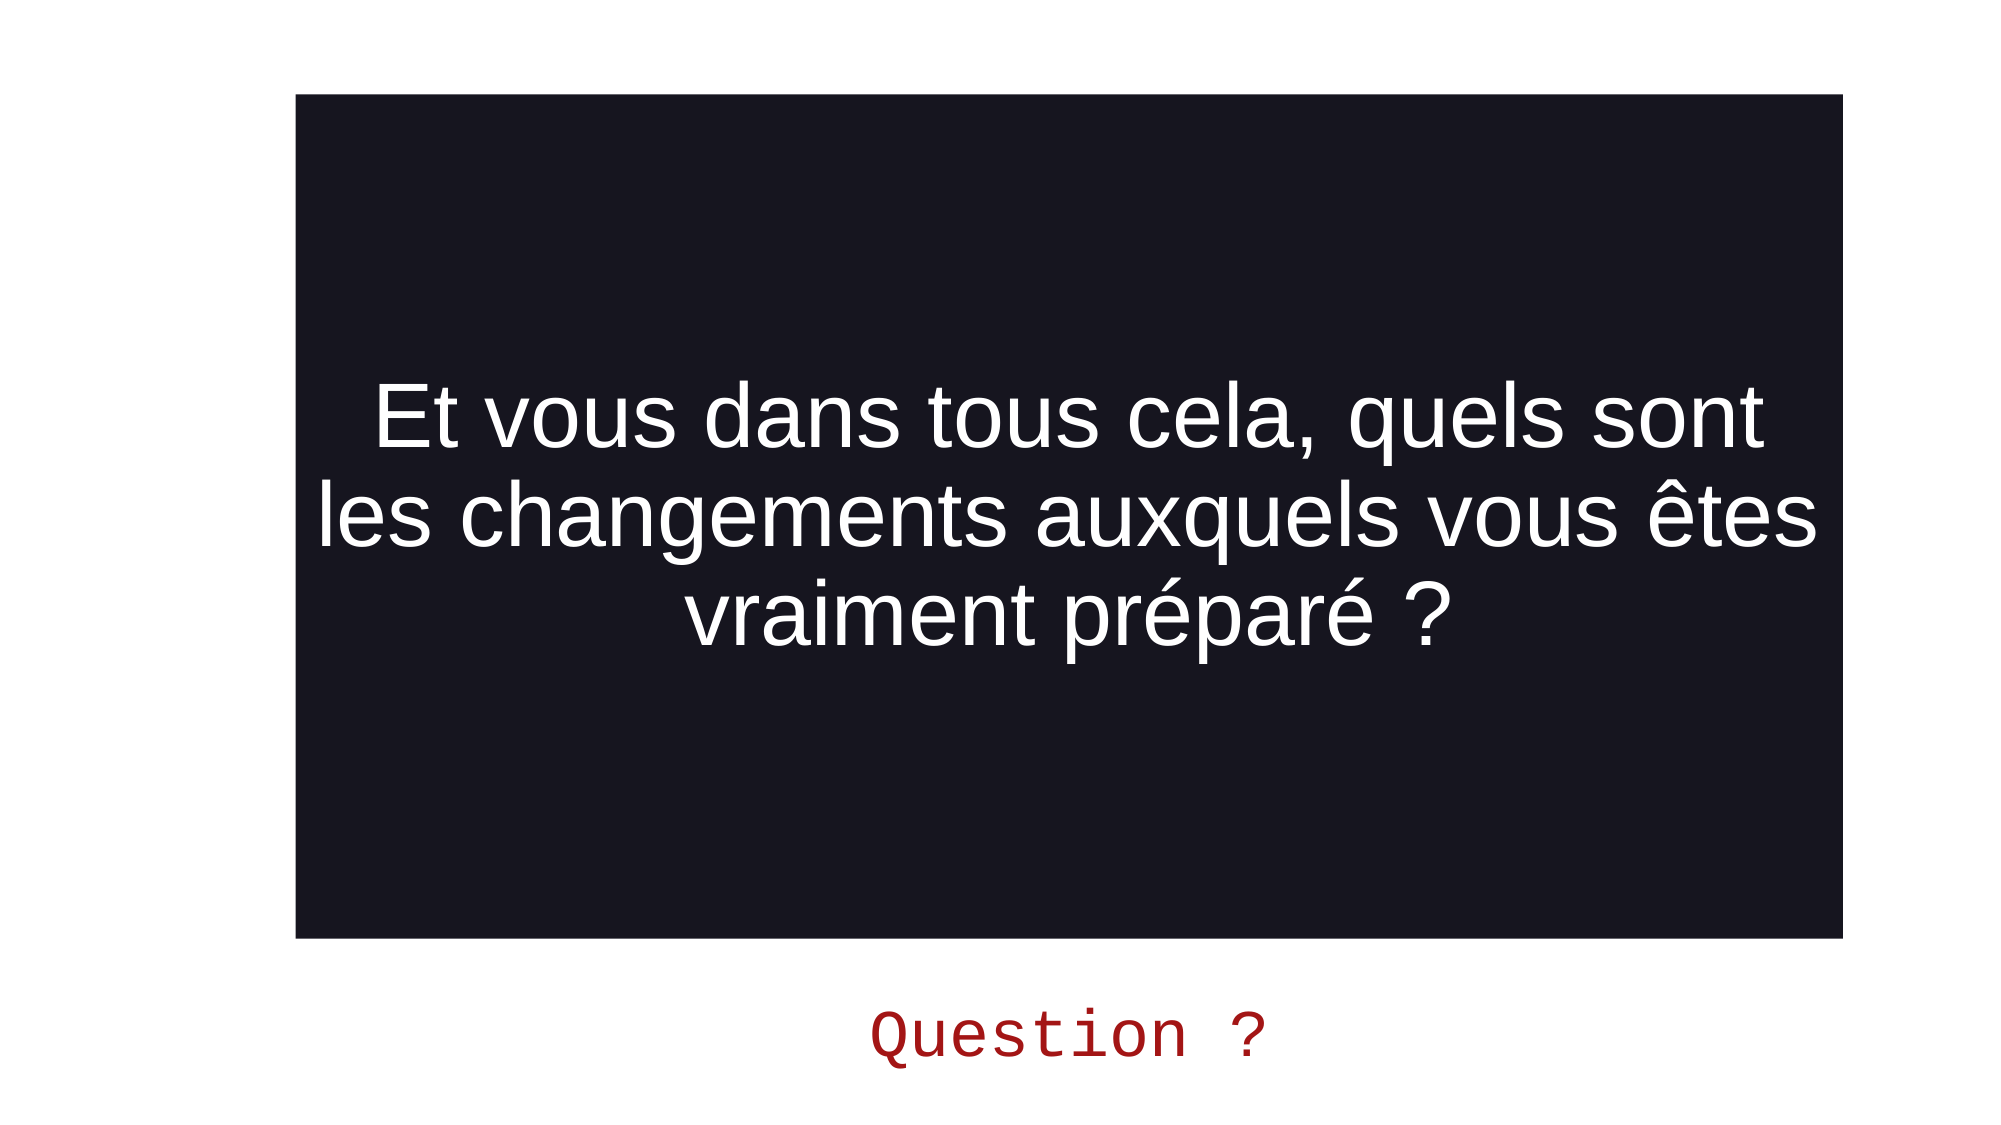

# Et vous dans tous cela, quels sont les changements auxquels vous êtes vraiment préparé ?
Question ?